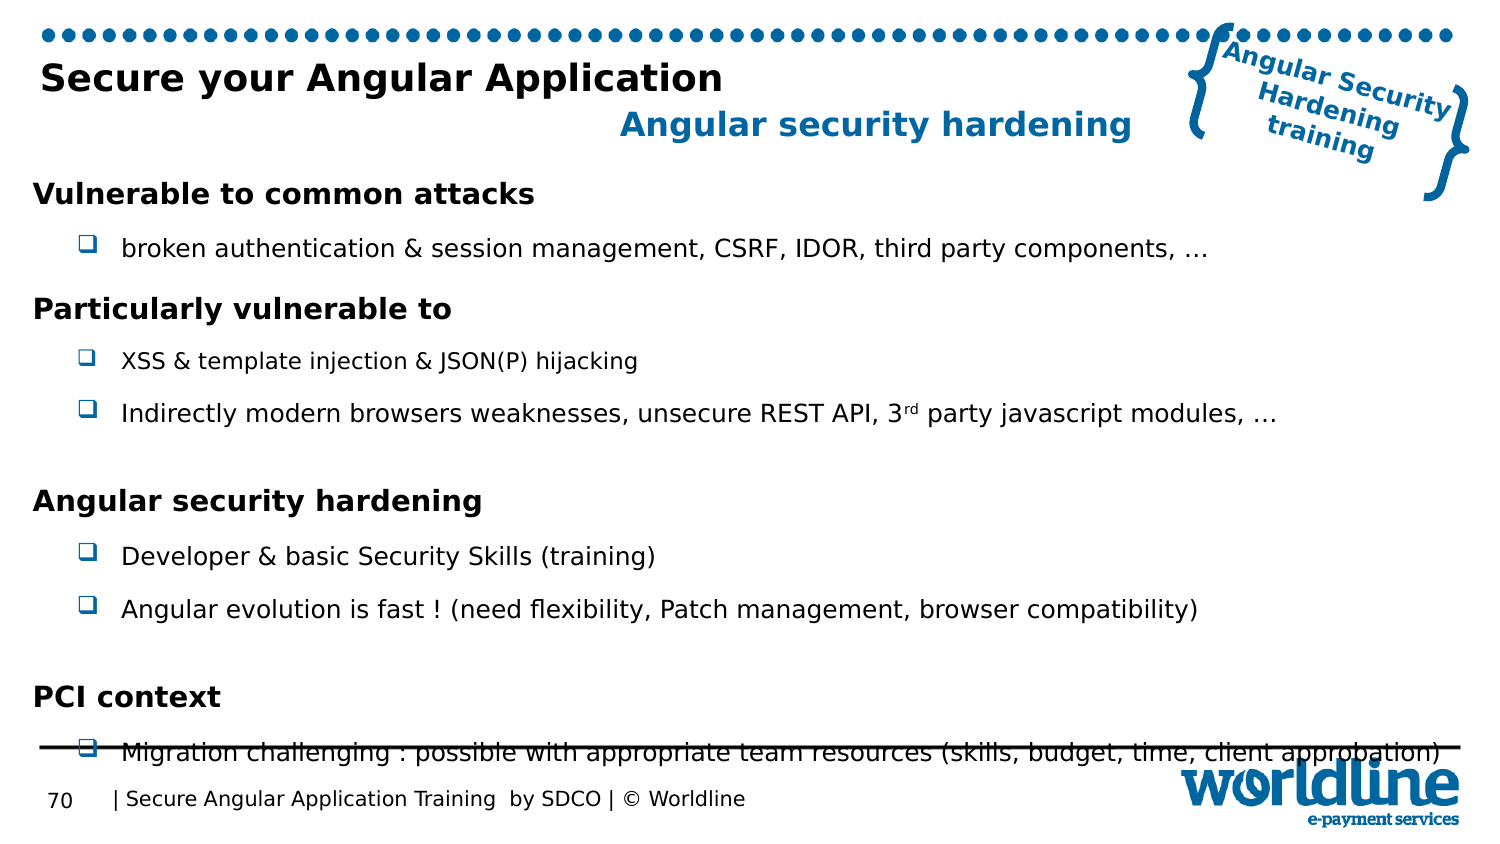

# Secure your Angular Application Angular security hardening
Vulnerable to common attacks
broken authentication & session management, CSRF, IDOR, third party components, …

Particularly vulnerable to
XSS & template injection & JSON(P) hijacking
Indirectly modern browsers weaknesses, unsecure REST API, 3rd party javascript modules, …

Angular security hardening
Developer & basic Security Skills (training)
Angular evolution is fast ! (need flexibility, Patch management, browser compatibility)

PCI context
Migration challenging : possible with appropriate team resources (skills, budget, time, client approbation)
70